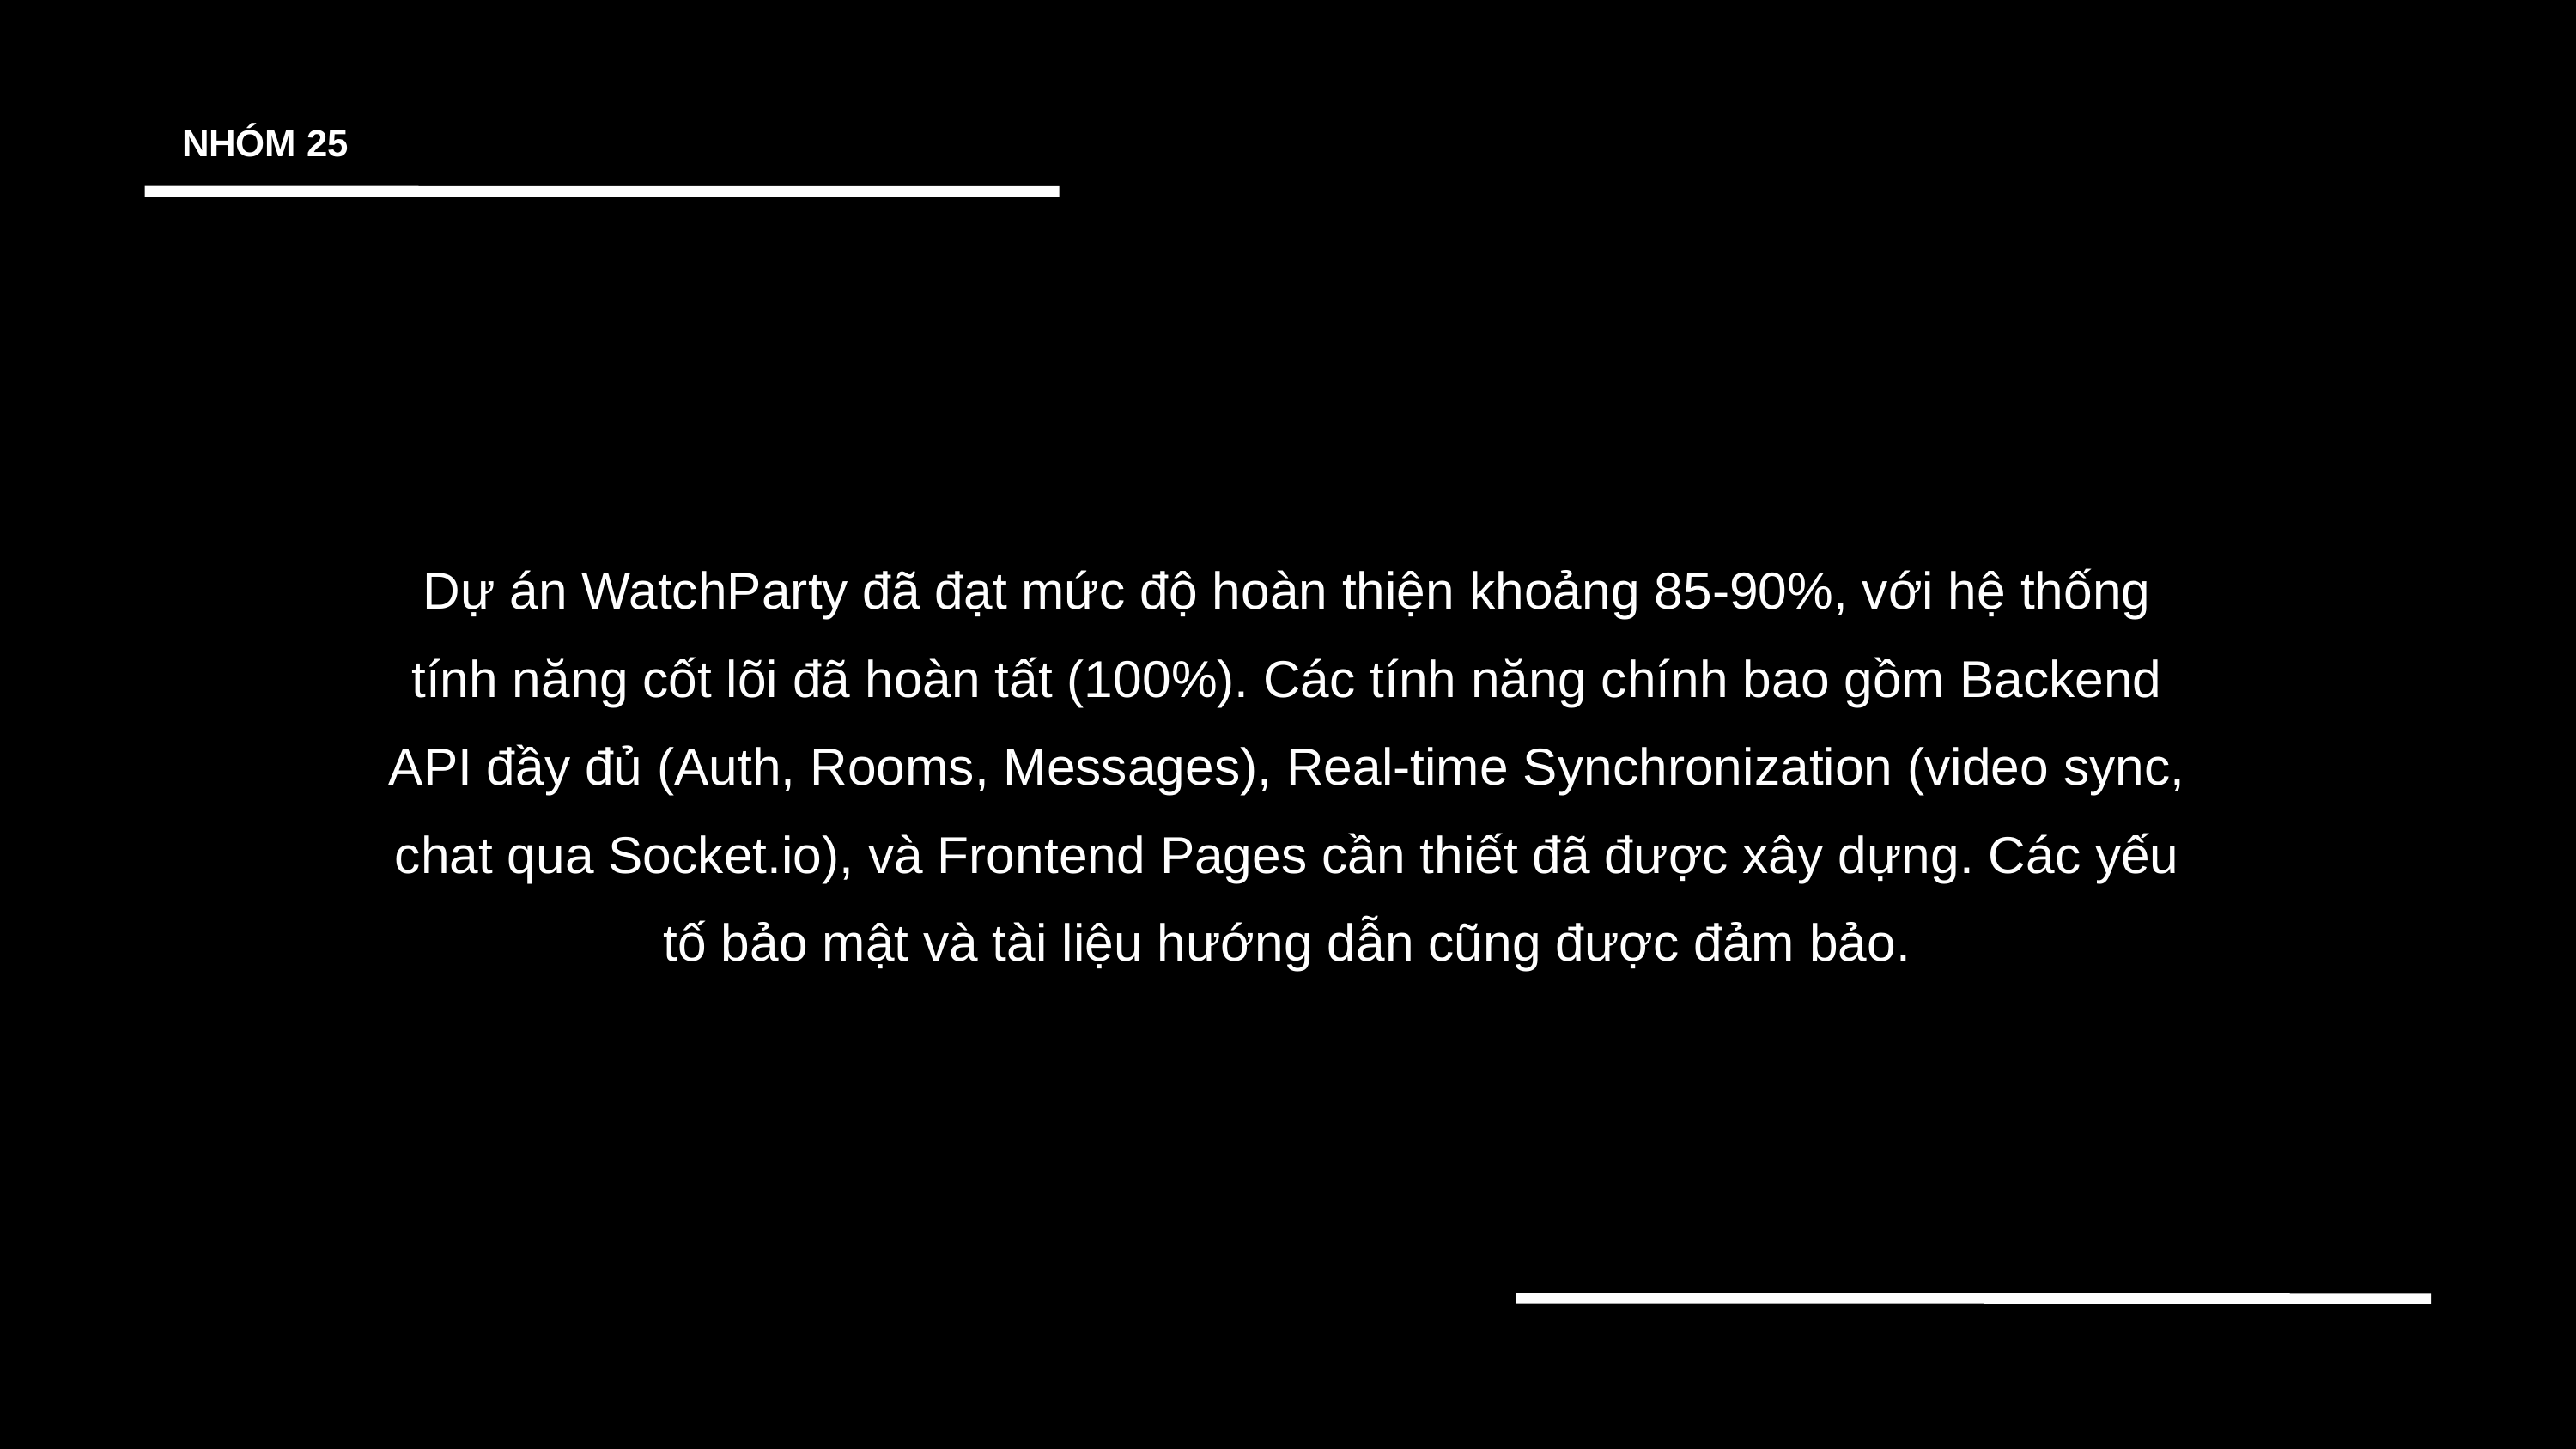

NHÓM 25

Dự án WatchParty đã đạt mức độ hoàn thiện khoảng 85-90%, với hệ thống tính năng cốt lõi đã hoàn tất (100%). Các tính năng chính bao gồm Backend API đầy đủ (Auth, Rooms, Messages), Real-time Synchronization (video sync, chat qua Socket.io), và Frontend Pages cần thiết đã được xây dựng. Các yếu tố bảo mật và tài liệu hướng dẫn cũng được đảm bảo.